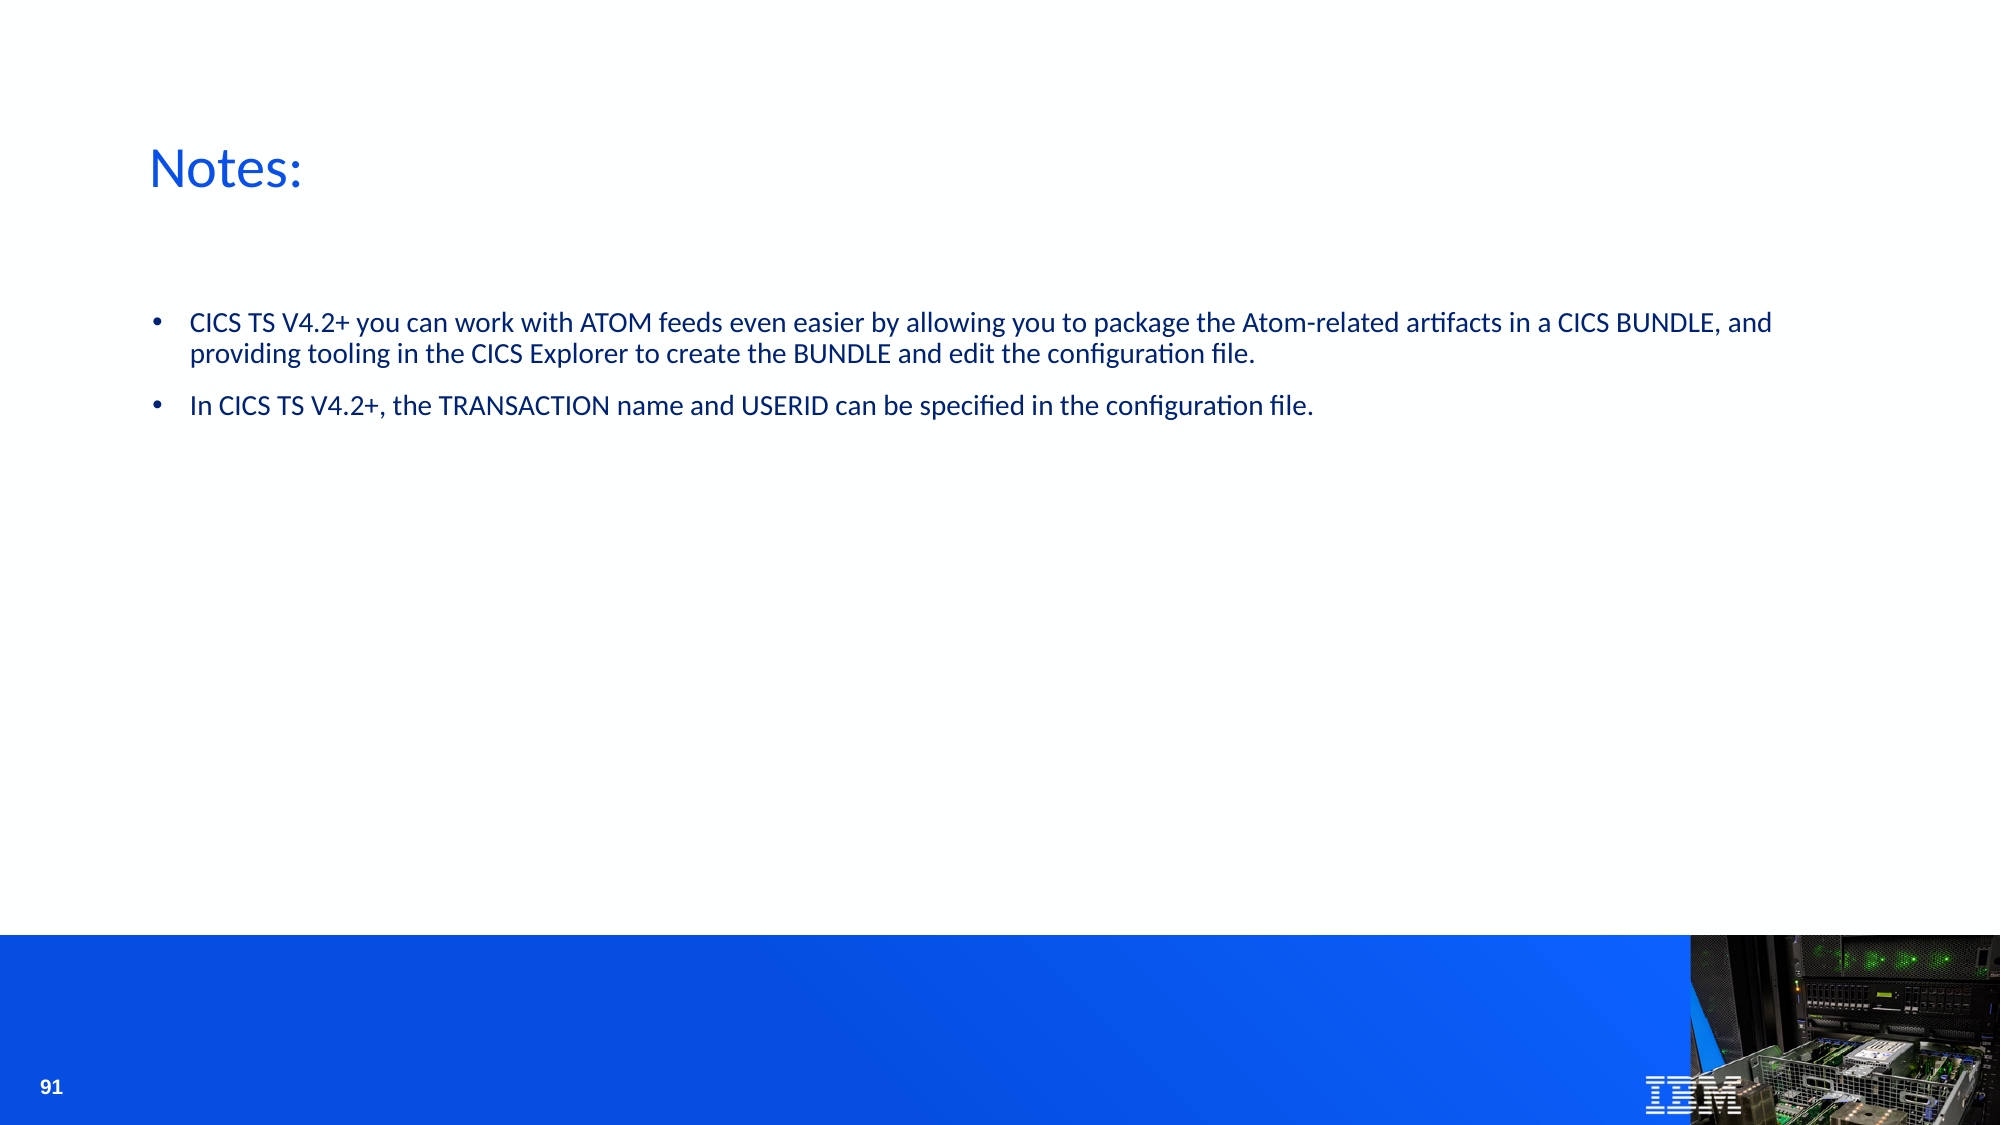

# Notes:
CICS TS V4.2+ you can work with ATOM feeds even easier by allowing you to package the Atom-related artifacts in a CICS BUNDLE, and providing tooling in the CICS Explorer to create the BUNDLE and edit the configuration file.
In CICS TS V4.2+, the TRANSACTION name and USERID can be specified in the configuration file.

91